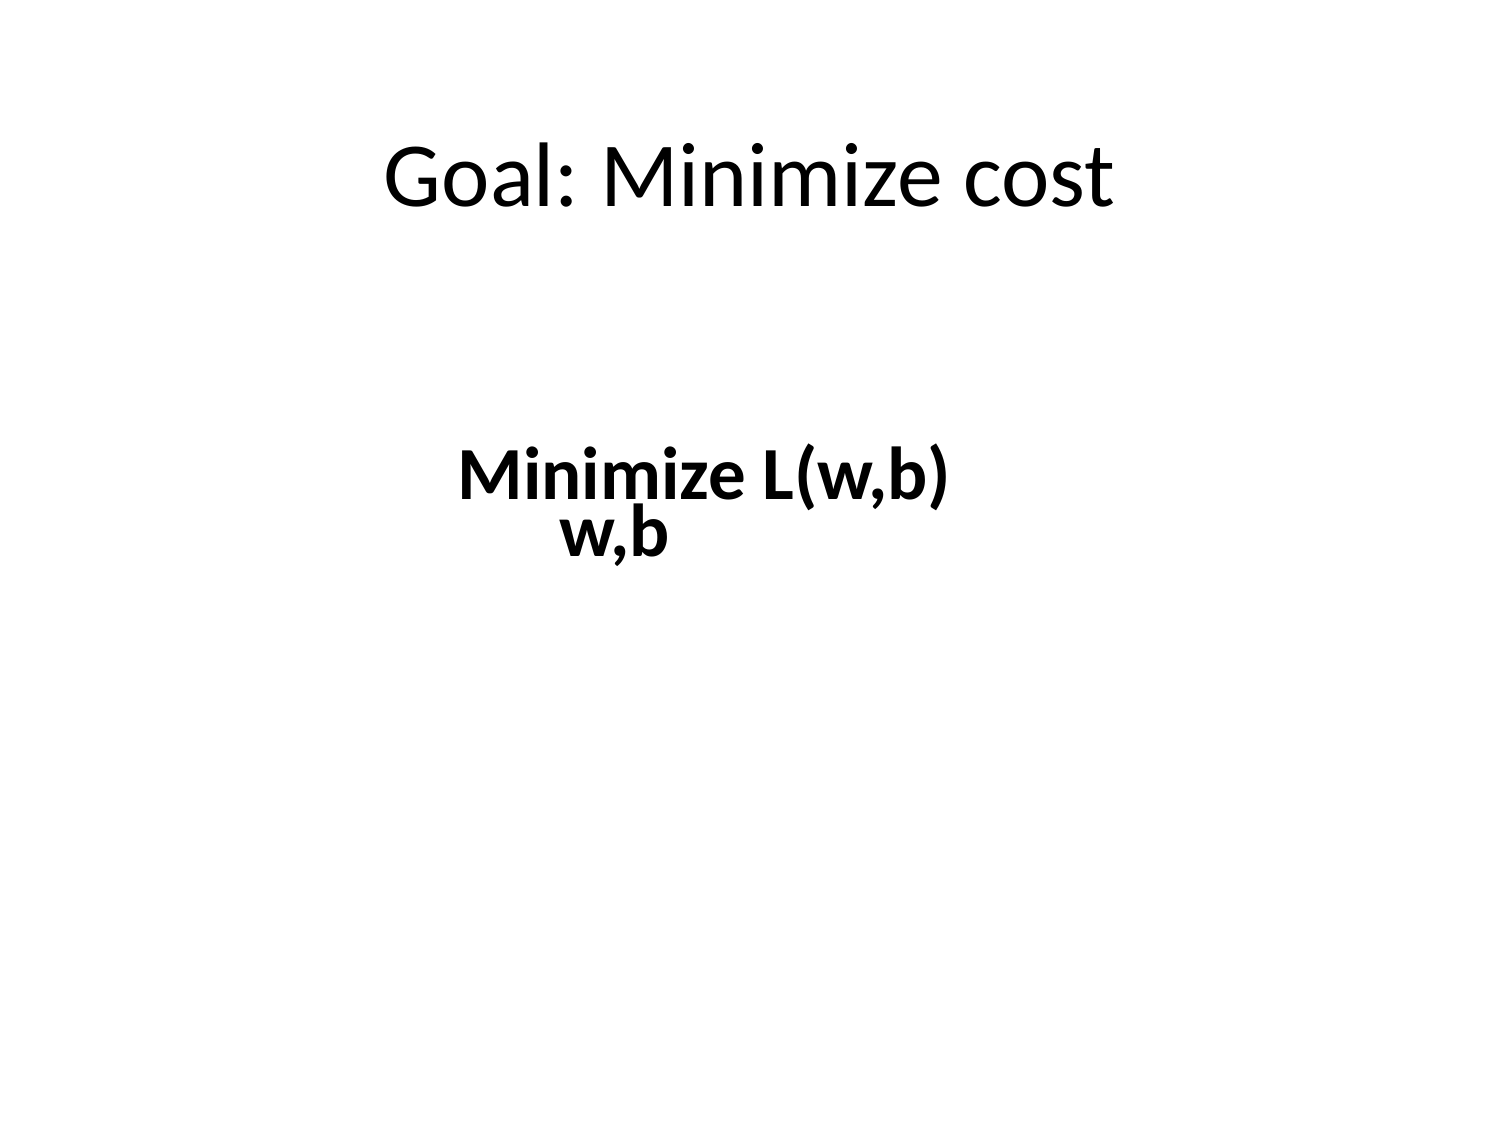

# Goal: Minimize cost
Minimize L(w,b)
      w,b